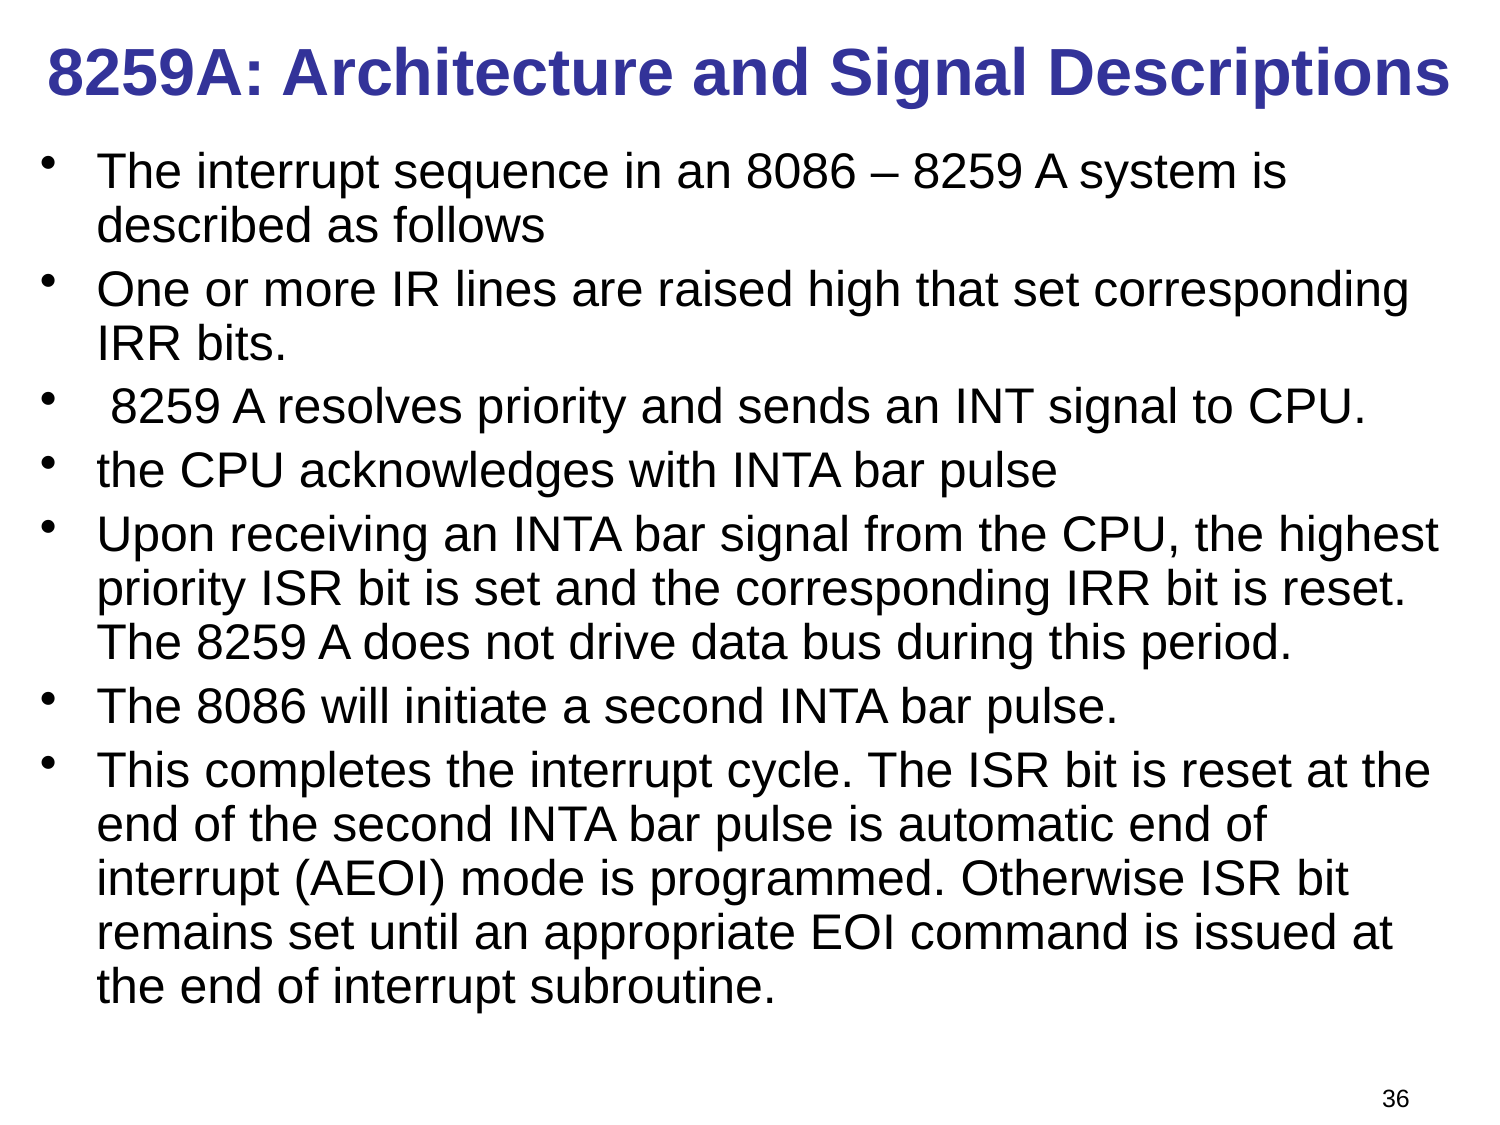

# 8259A: Architecture and Signal Descriptions
The interrupt sequence in an 8086 – 8259 A system is described as follows
One or more IR lines are raised high that set corresponding IRR bits.
 8259 A resolves priority and sends an INT signal to CPU.
the CPU acknowledges with INTA bar pulse
Upon receiving an INTA bar signal from the CPU, the highest priority ISR bit is set and the corresponding IRR bit is reset. The 8259 A does not drive data bus during this period.
The 8086 will initiate a second INTA bar pulse.
This completes the interrupt cycle. The ISR bit is reset at the end of the second INTA bar pulse is automatic end of interrupt (AEOI) mode is programmed. Otherwise ISR bit remains set until an appropriate EOI command is issued at the end of interrupt subroutine.

36